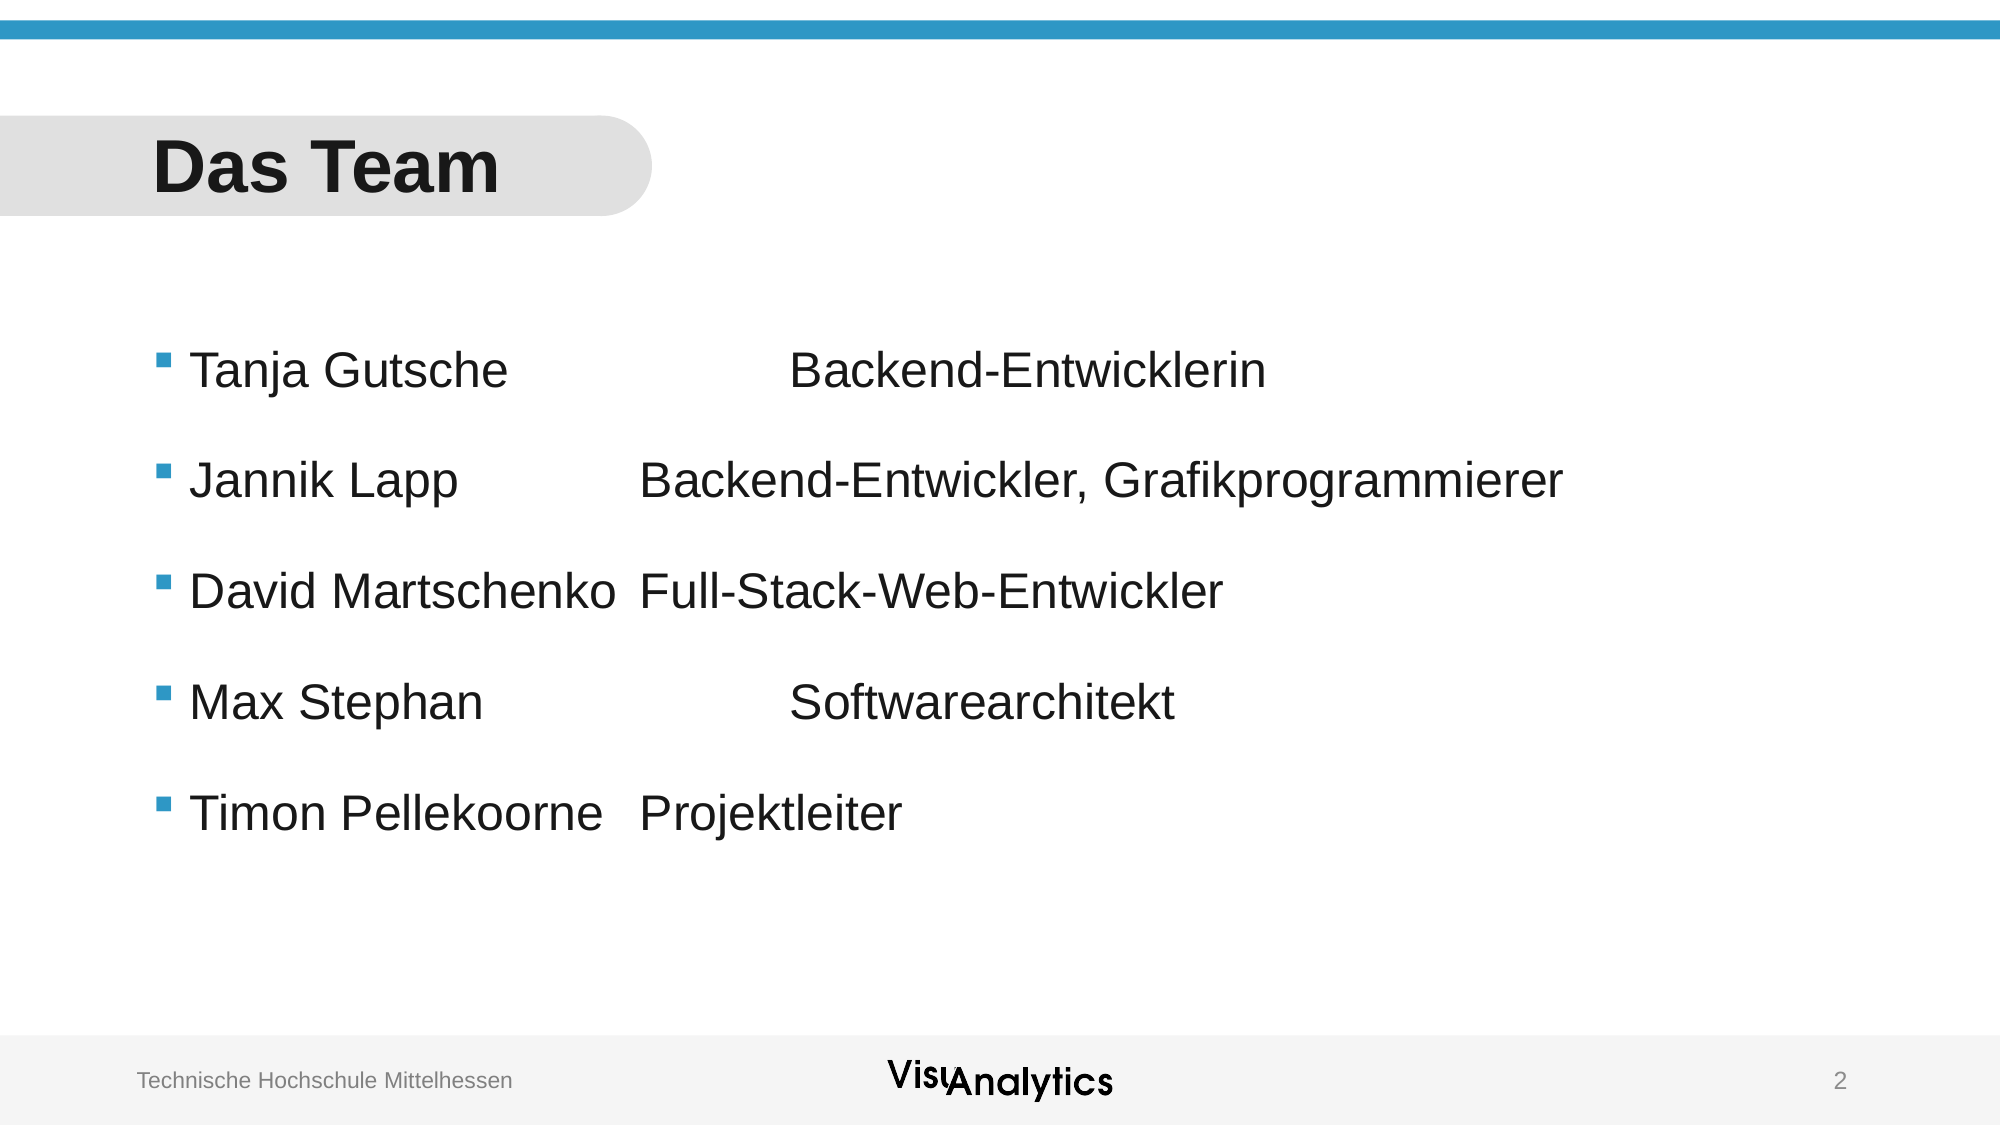

# Das Team

Tanja Gutsche		Backend-Entwicklerin
Jannik Lapp		Backend-Entwickler, Grafikprogrammierer
David Martschenko 	Full-Stack-Web-Entwickler​
Max Stephan 		Softwarearchitekt​
Timon Pellekoorne	Projektleiter
2